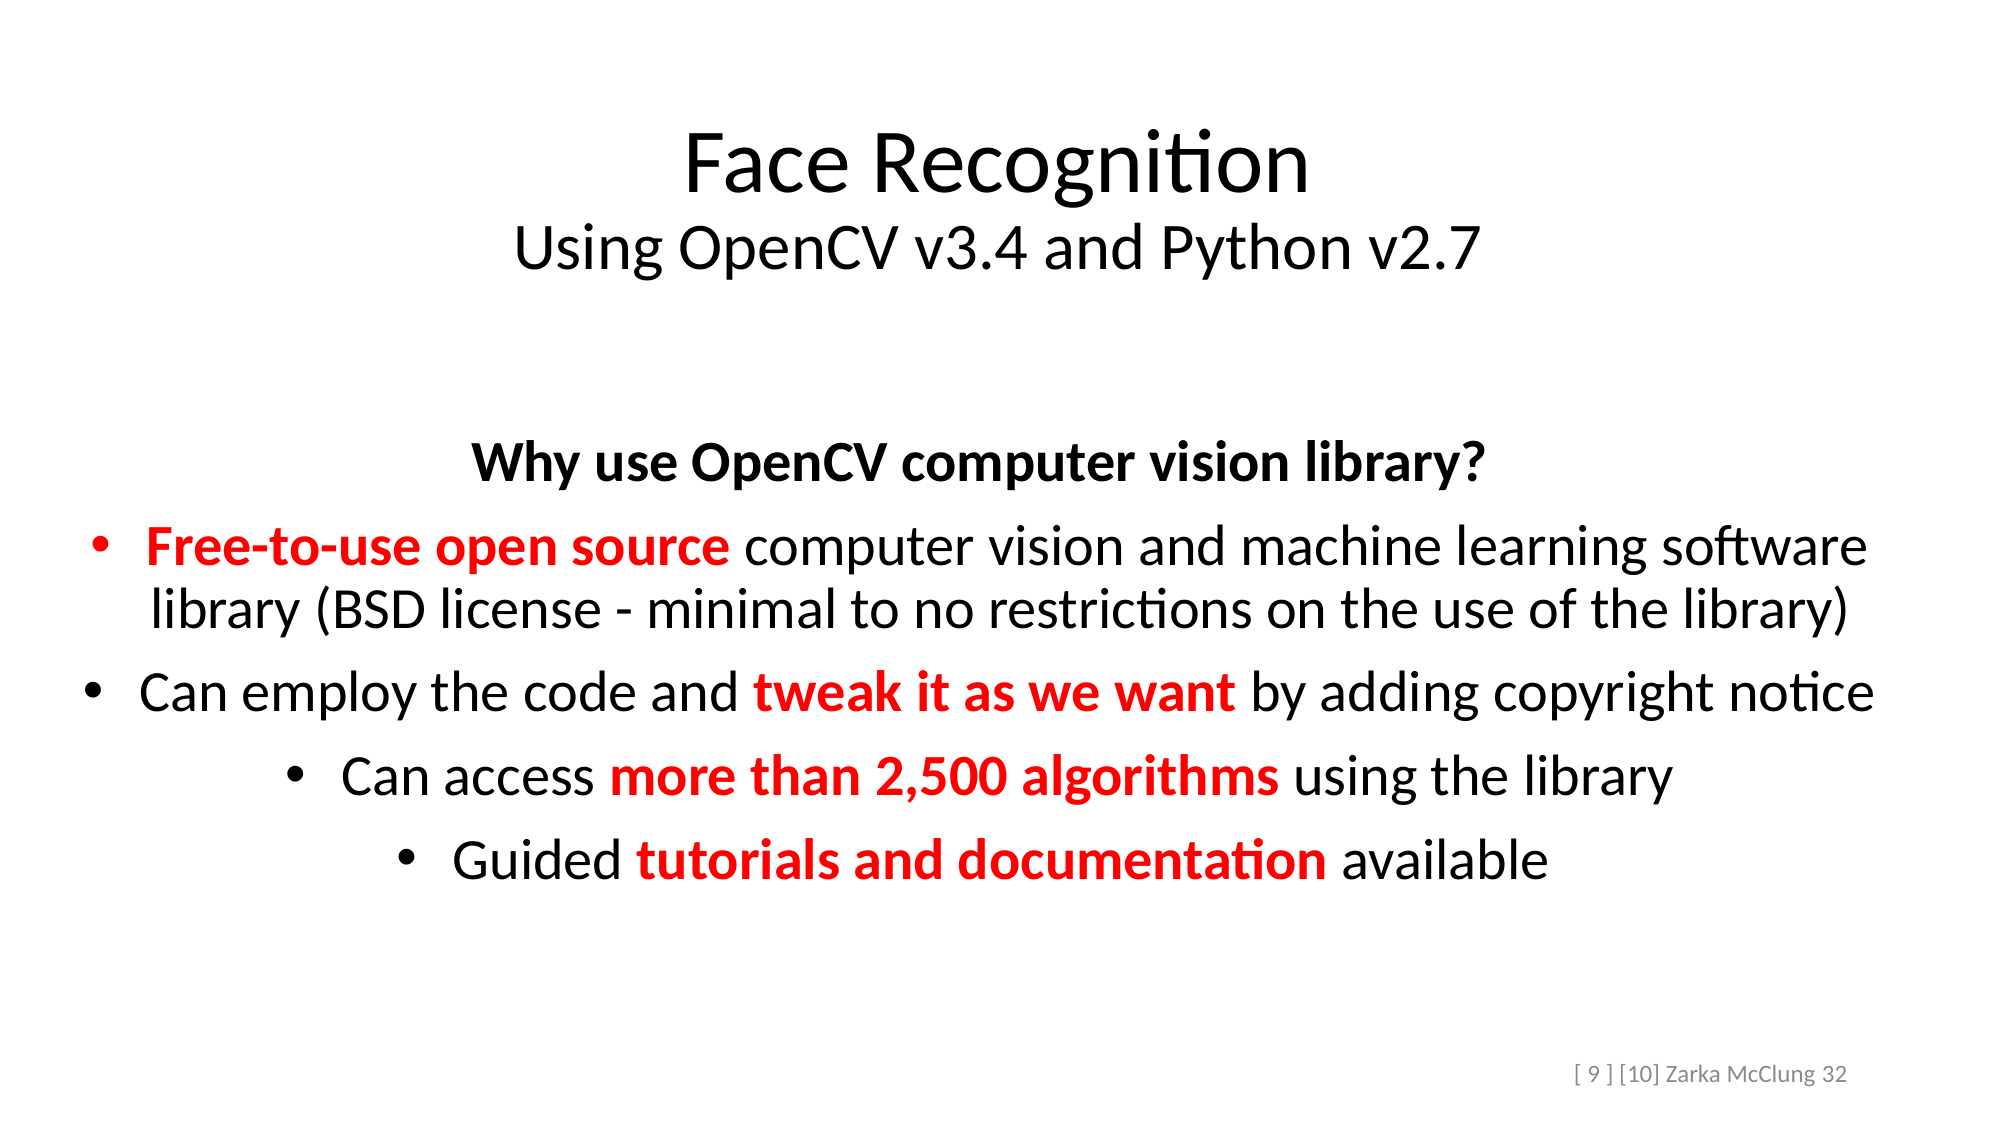

Face Recognition
Using OpenCV v3.4 and Python v2.7
Why use OpenCV computer vision library?
Free-to-use open source computer vision and machine learning software library (BSD license - minimal to no restrictions on the use of the library)
Can employ the code and tweak it as we want by adding copyright notice
Can access more than 2,500 algorithms using the library
Guided tutorials and documentation available
[ 9 ] [10] Zarka McClung 32